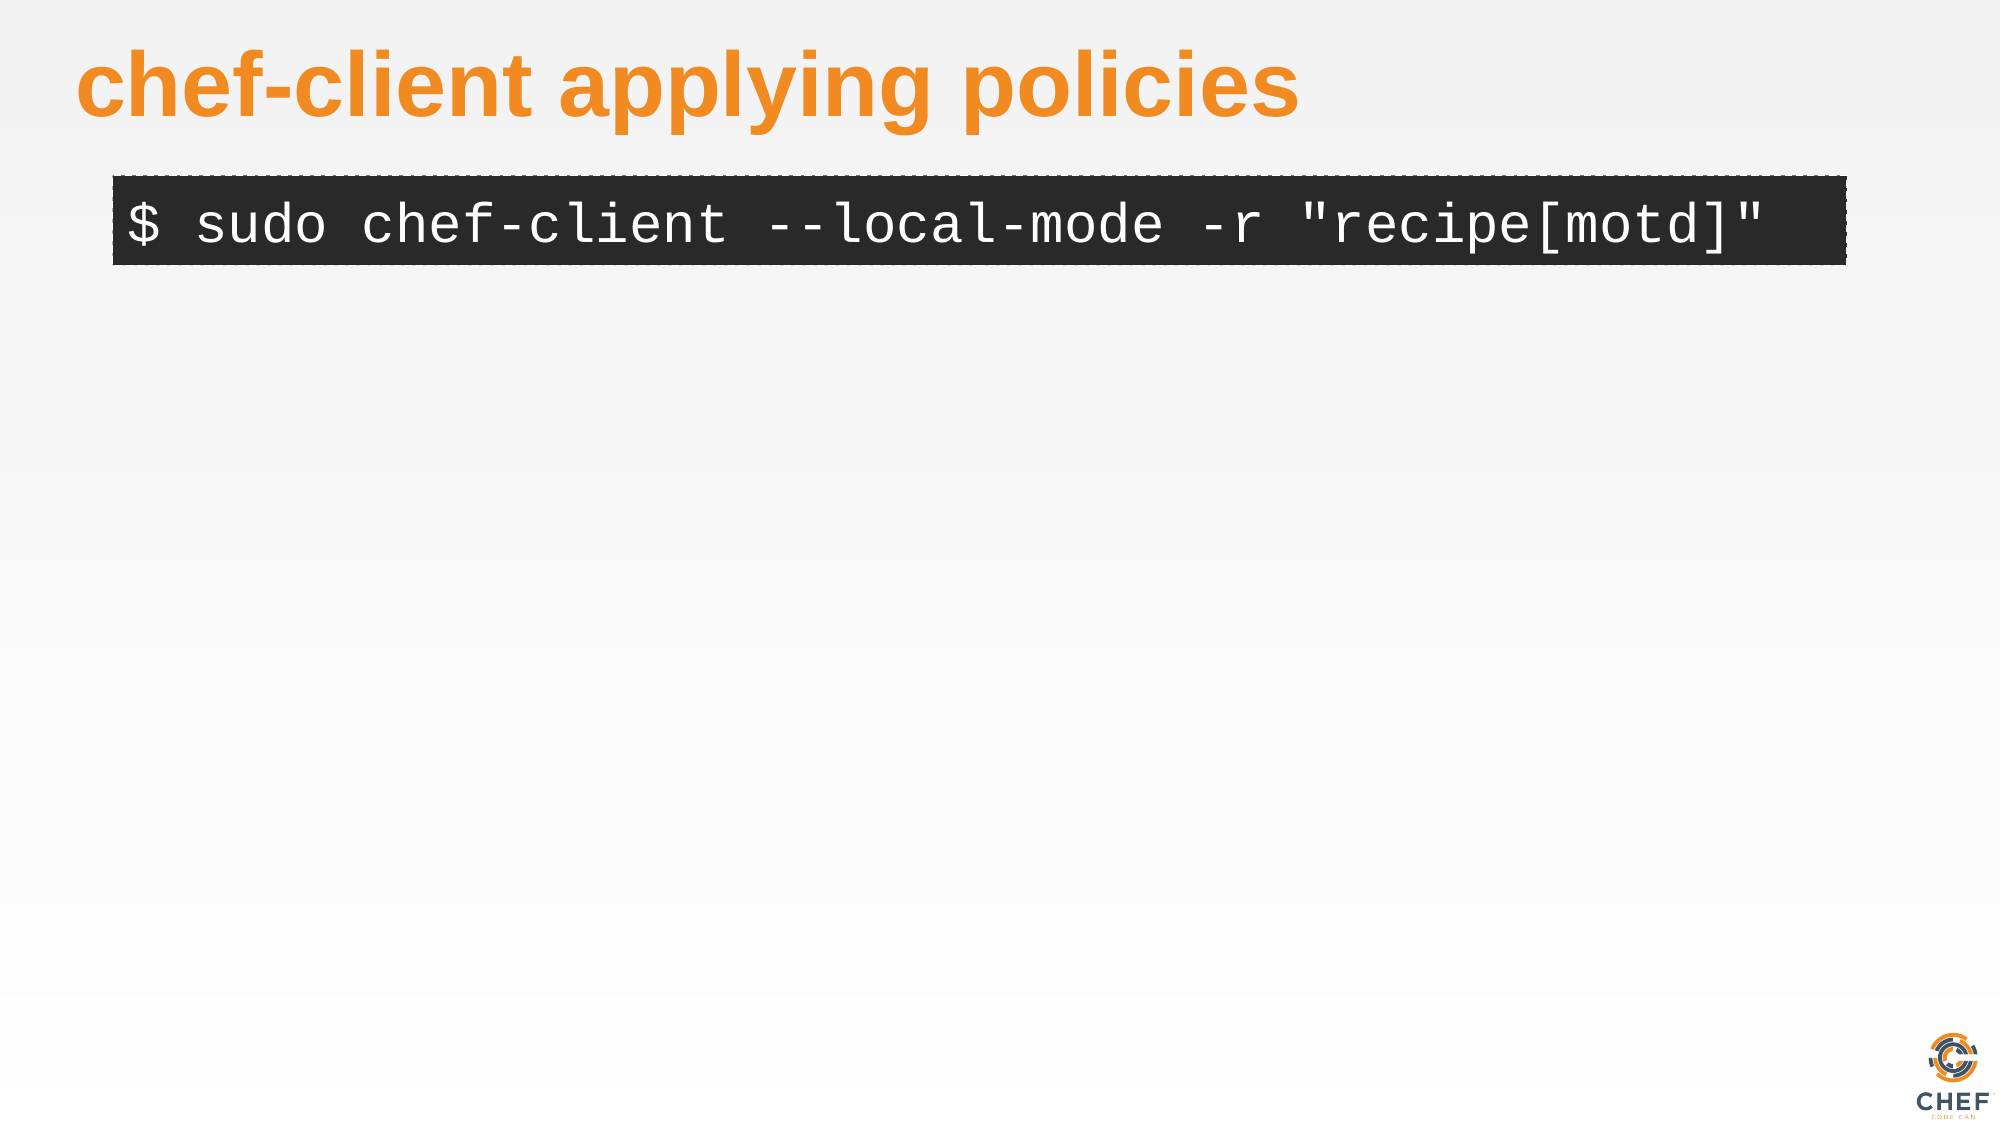

# chef-client applying policies
$ sudo chef-client --local-mode -r "recipe[motd]"